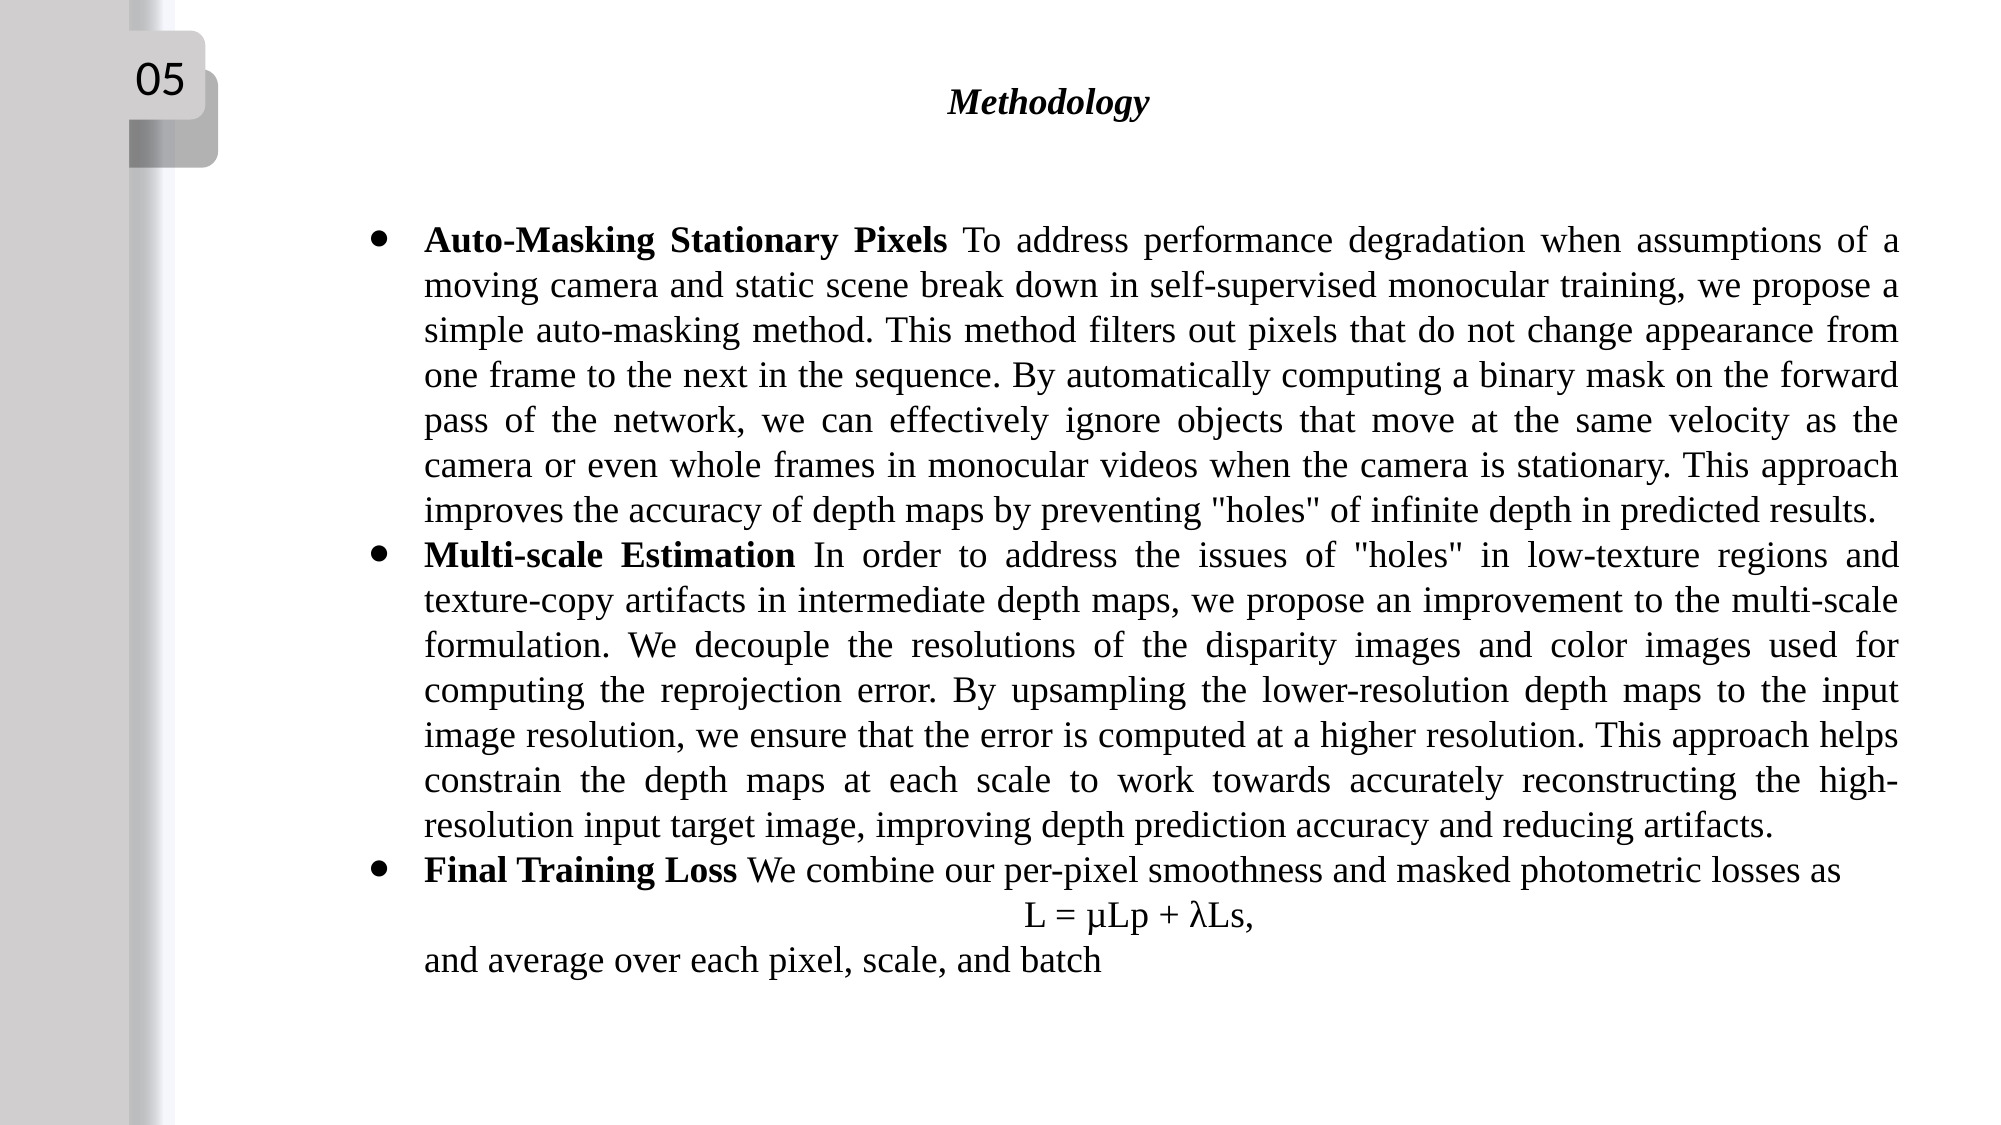

05

Methodology
Auto-Masking Stationary Pixels To address performance degradation when assumptions of a moving camera and static scene break down in self-supervised monocular training, we propose a simple auto-masking method. This method filters out pixels that do not change appearance from one frame to the next in the sequence. By automatically computing a binary mask on the forward pass of the network, we can effectively ignore objects that move at the same velocity as the camera or even whole frames in monocular videos when the camera is stationary. This approach improves the accuracy of depth maps by preventing "holes" of infinite depth in predicted results.
Multi-scale Estimation In order to address the issues of "holes" in low-texture regions and texture-copy artifacts in intermediate depth maps, we propose an improvement to the multi-scale formulation. We decouple the resolutions of the disparity images and color images used for computing the reprojection error. By upsampling the lower-resolution depth maps to the input image resolution, we ensure that the error is computed at a higher resolution. This approach helps constrain the depth maps at each scale to work towards accurately reconstructing the high-resolution input target image, improving depth prediction accuracy and reducing artifacts.
Final Training Loss We combine our per-pixel smoothness and masked photometric losses as
L = µLp + λLs,
and average over each pixel, scale, and batch